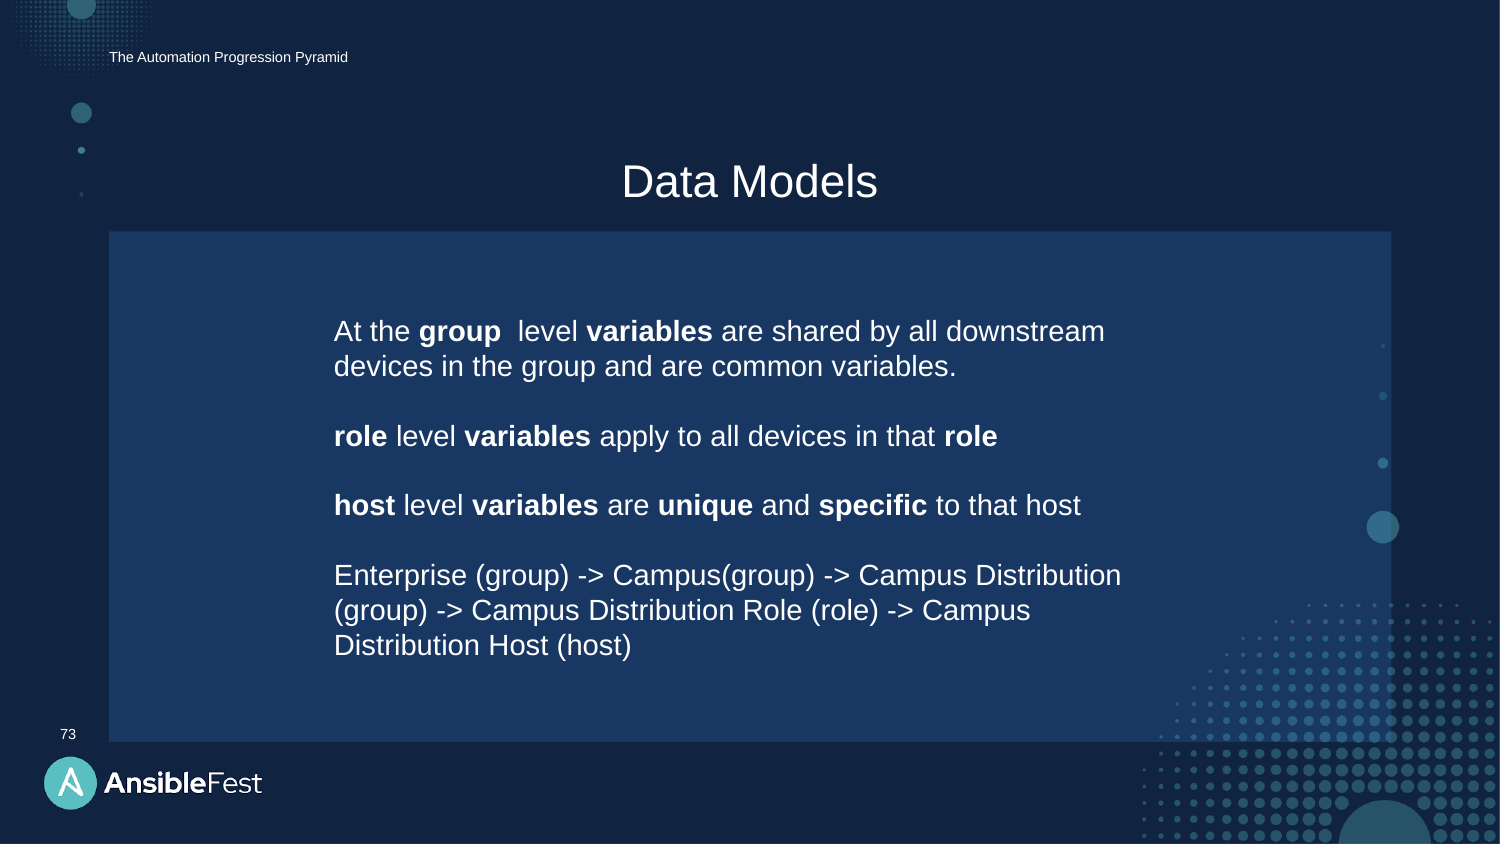

The Automation Progression Pyramid
Data Models
At the group  level variables are shared by all downstream devices in the group and are common variables.

role level variables apply to all devices in that role

host level variables are unique and specific to that host

Enterprise (group) -> Campus(group) -> Campus Distribution (group) -> Campus Distribution Role (role) -> Campus Distribution Host (host)
73